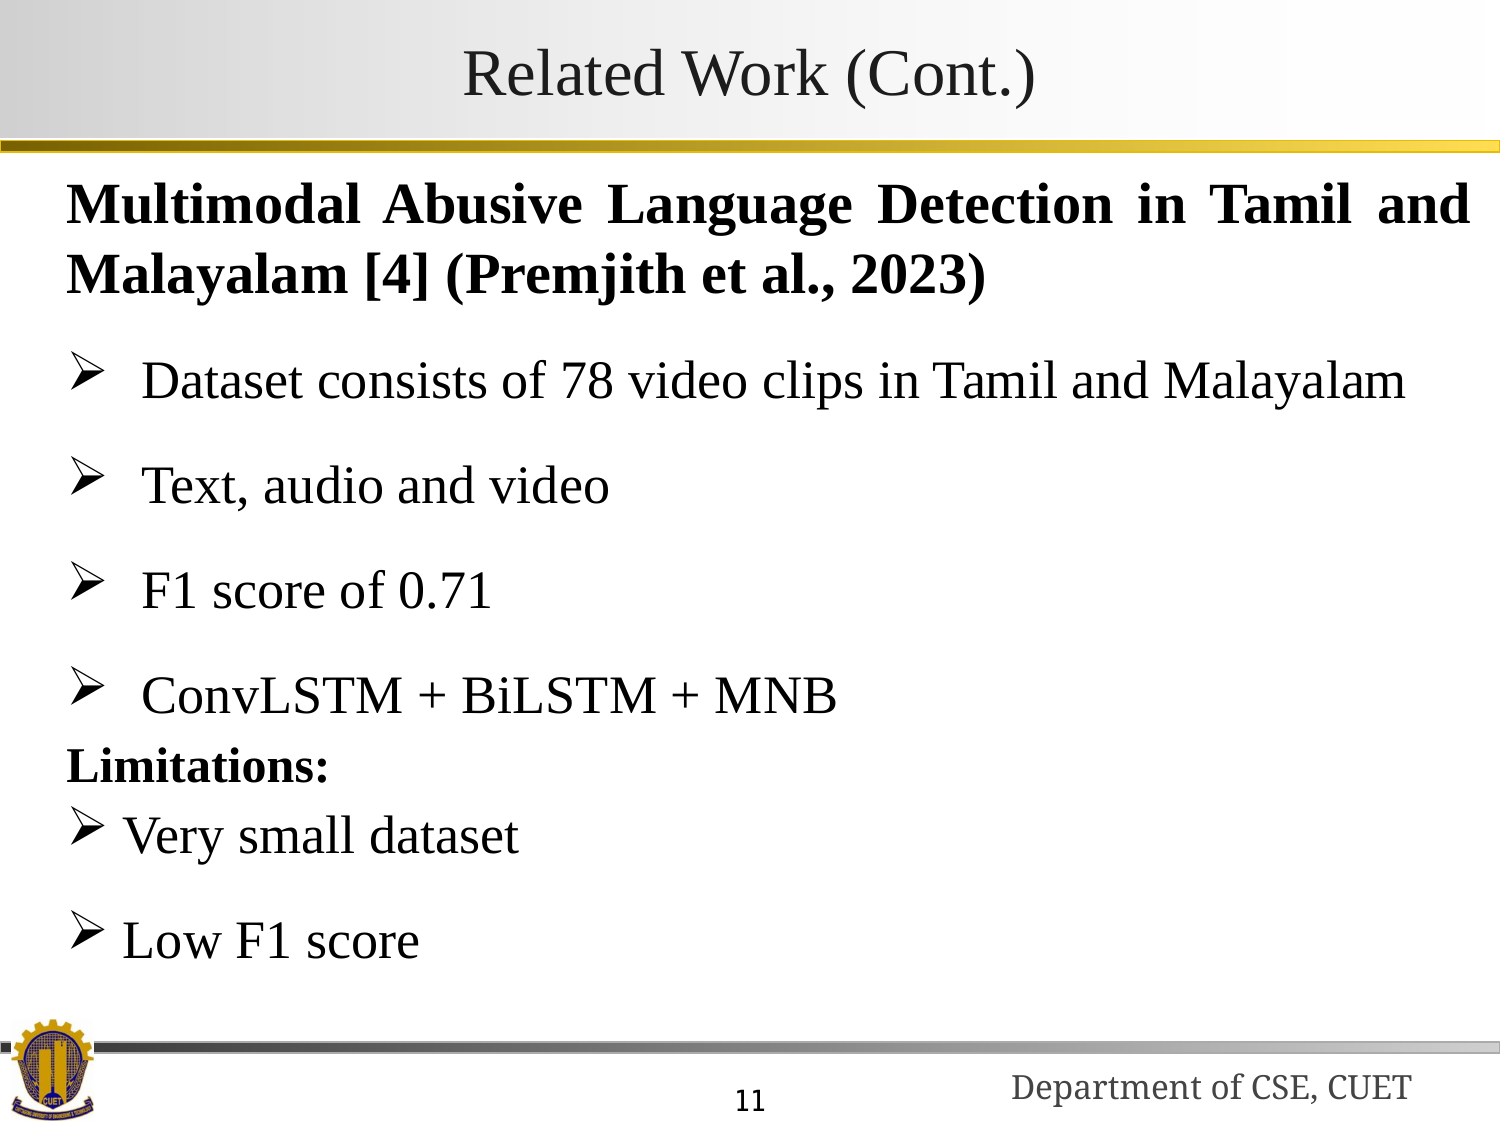

# Related Work (Cont.)
Multimodal Abusive Language Detection in Tamil and Malayalam [4] (Premjith et al., 2023)
Dataset consists of 78 video clips in Tamil and Malayalam
Text, audio and video
F1 score of 0.71
ConvLSTM + BiLSTM + MNB
Limitations:
Very small dataset
Low F1 score